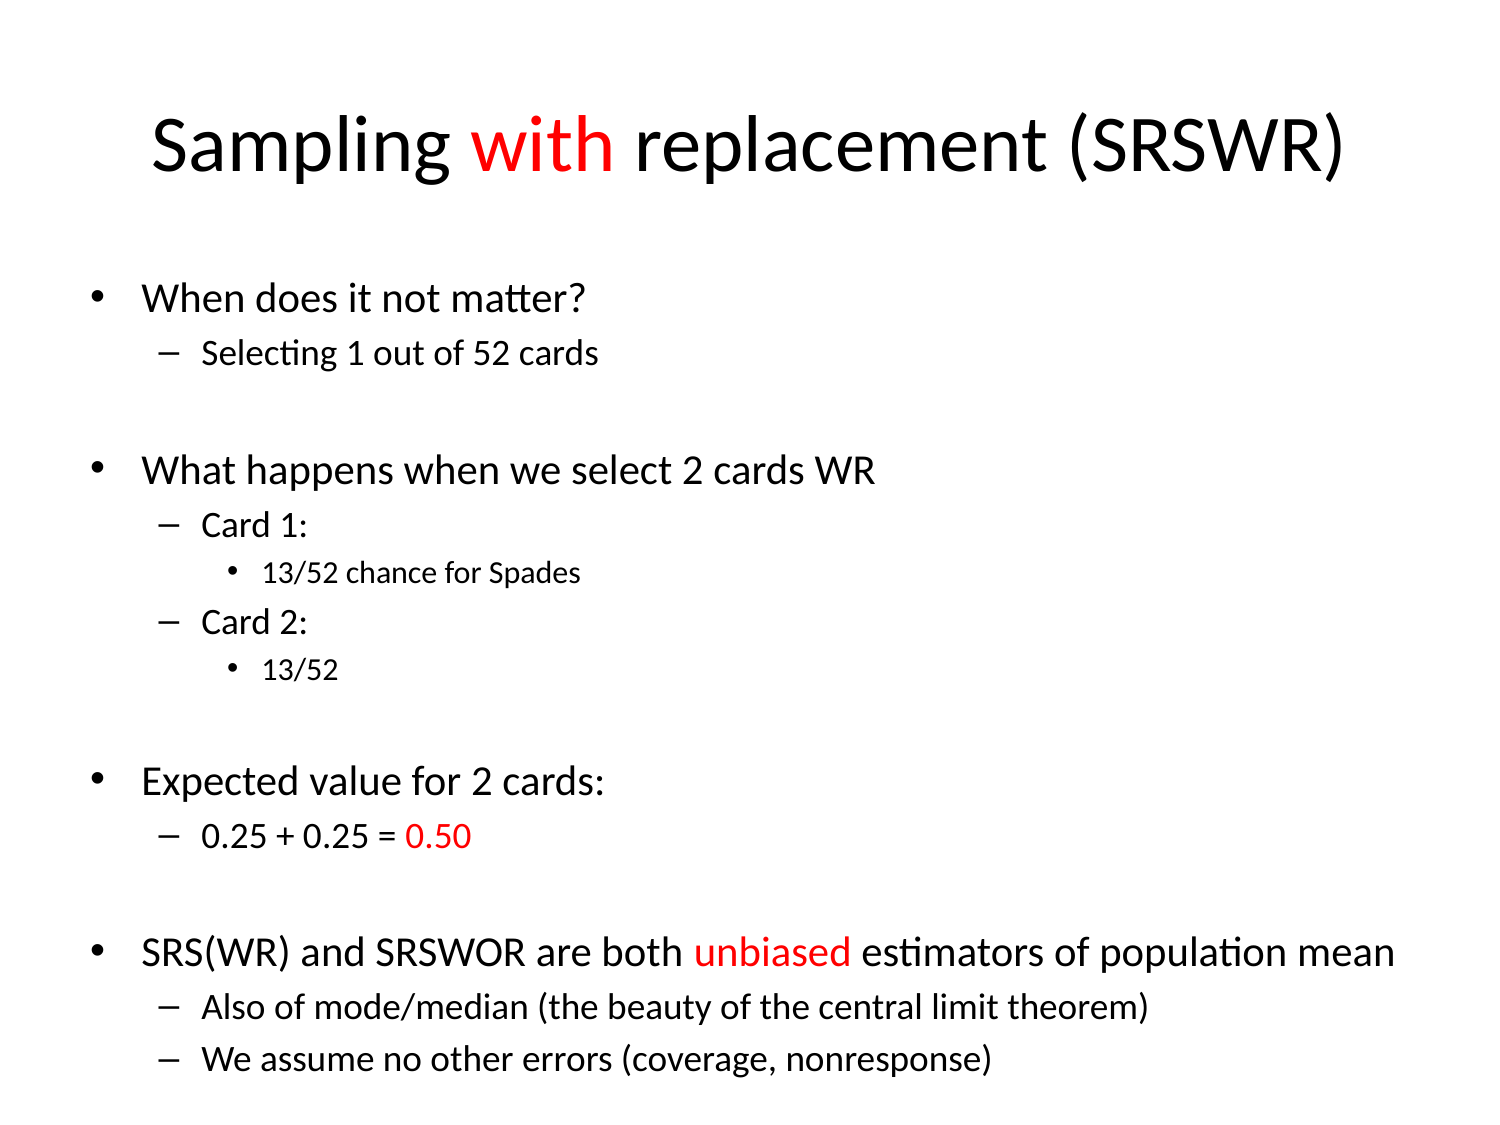

# Sampling with replacement (SRSWR)
When does it not matter?
Selecting 1 out of 52 cards

What happens when we select 2 cards WR
Card 1:
13/52 chance for Spades
Card 2:
13/52

Expected value for 2 cards:
0.25 + 0.25 = 0.50

SRS(WR) and SRSWOR are both unbiased estimators of population mean
Also of mode/median (the beauty of the central limit theorem)
We assume no other errors (coverage, nonresponse)